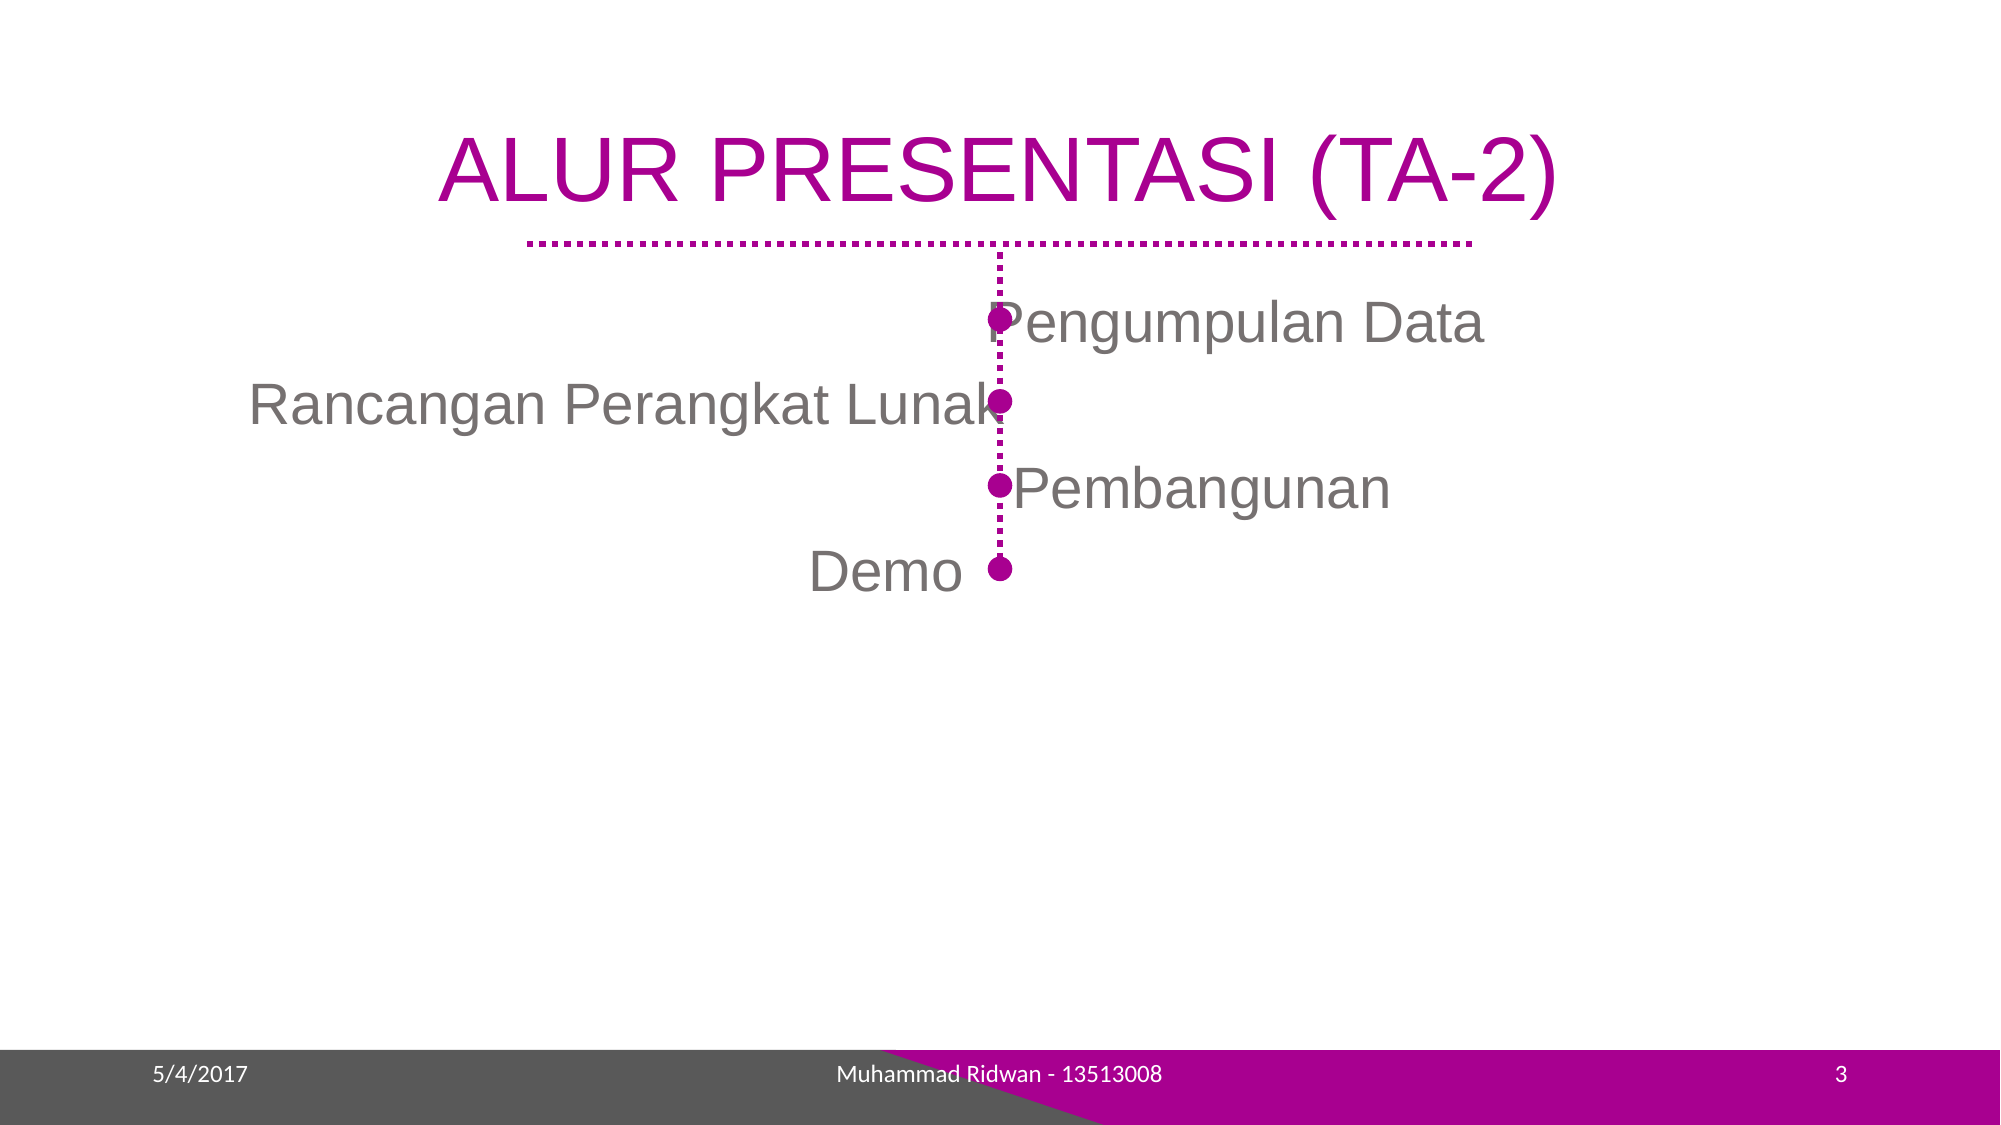

ALUR PRESENTASI (TA-2)
Pengumpulan Data

Rancangan Perangkat Lunak

Pembangunan

Demo

5/4/2017
Muhammad Ridwan - 13513008
3